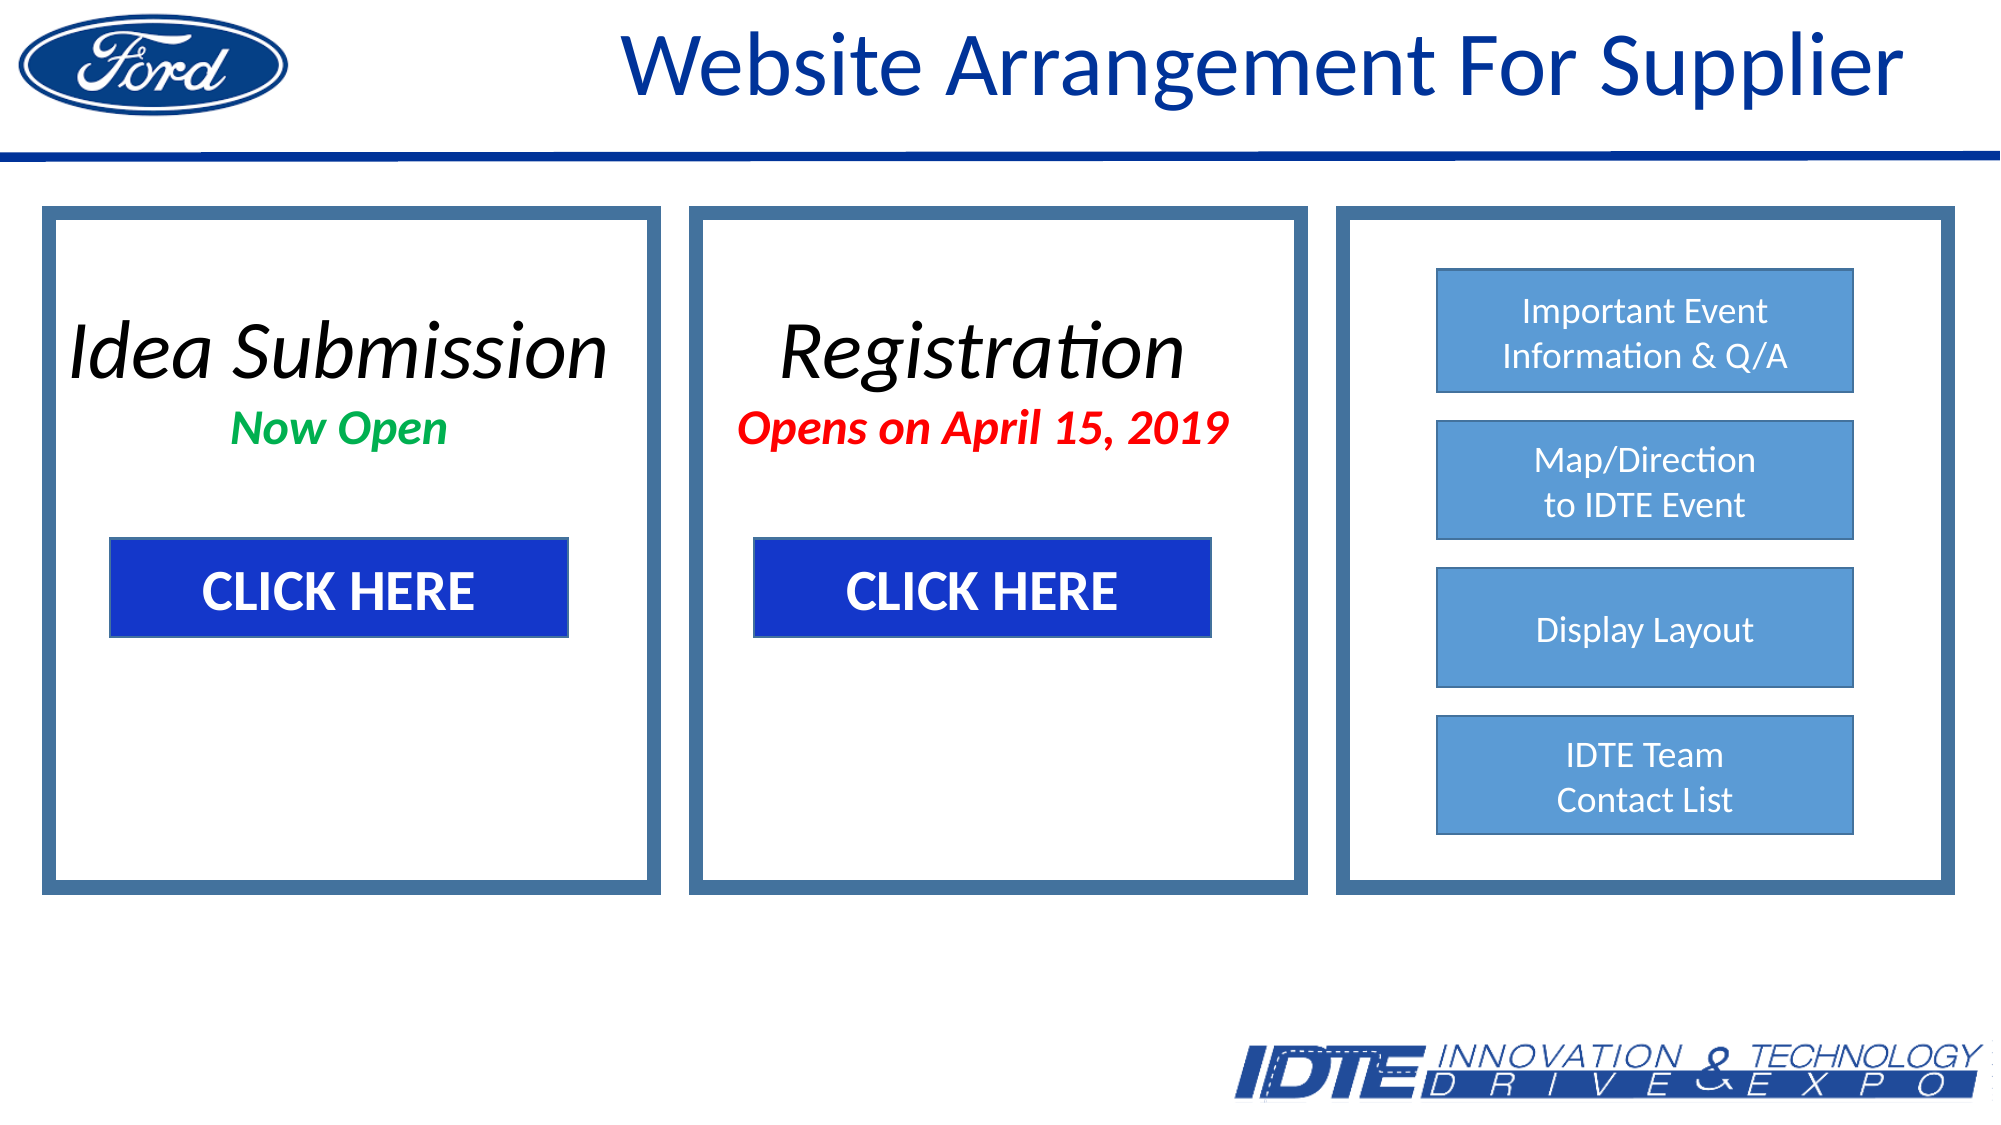

# Website Arrangement For Supplier

Idea Submission
Now Open

Registration
Opens on April 15, 2019
Important Event Information & Q/A
Map/Direction
to IDTE Event
CLICK HERE
CLICK HERE
Display Layout
IDTE Team
Contact List